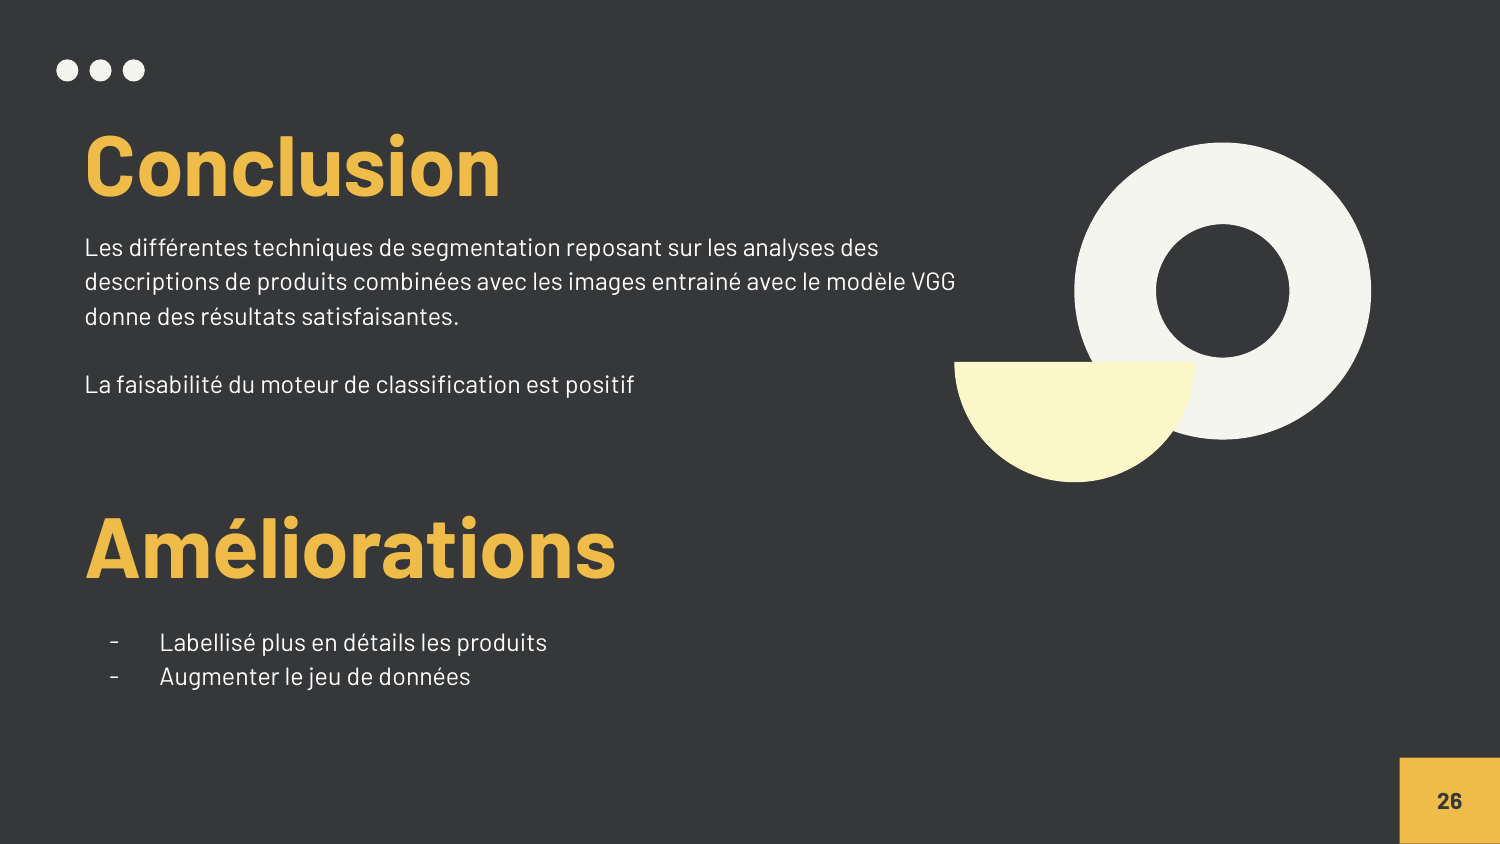

# Conclusion
Les différentes techniques de segmentation reposant sur les analyses des descriptions de produits combinées avec les images entrainé avec le modèle VGG  donne des résultats satisfaisantes.

La faisabilité du moteur de classification est positif

Améliorations
Labellisé plus en détails les produits
Augmenter le jeu de données

26